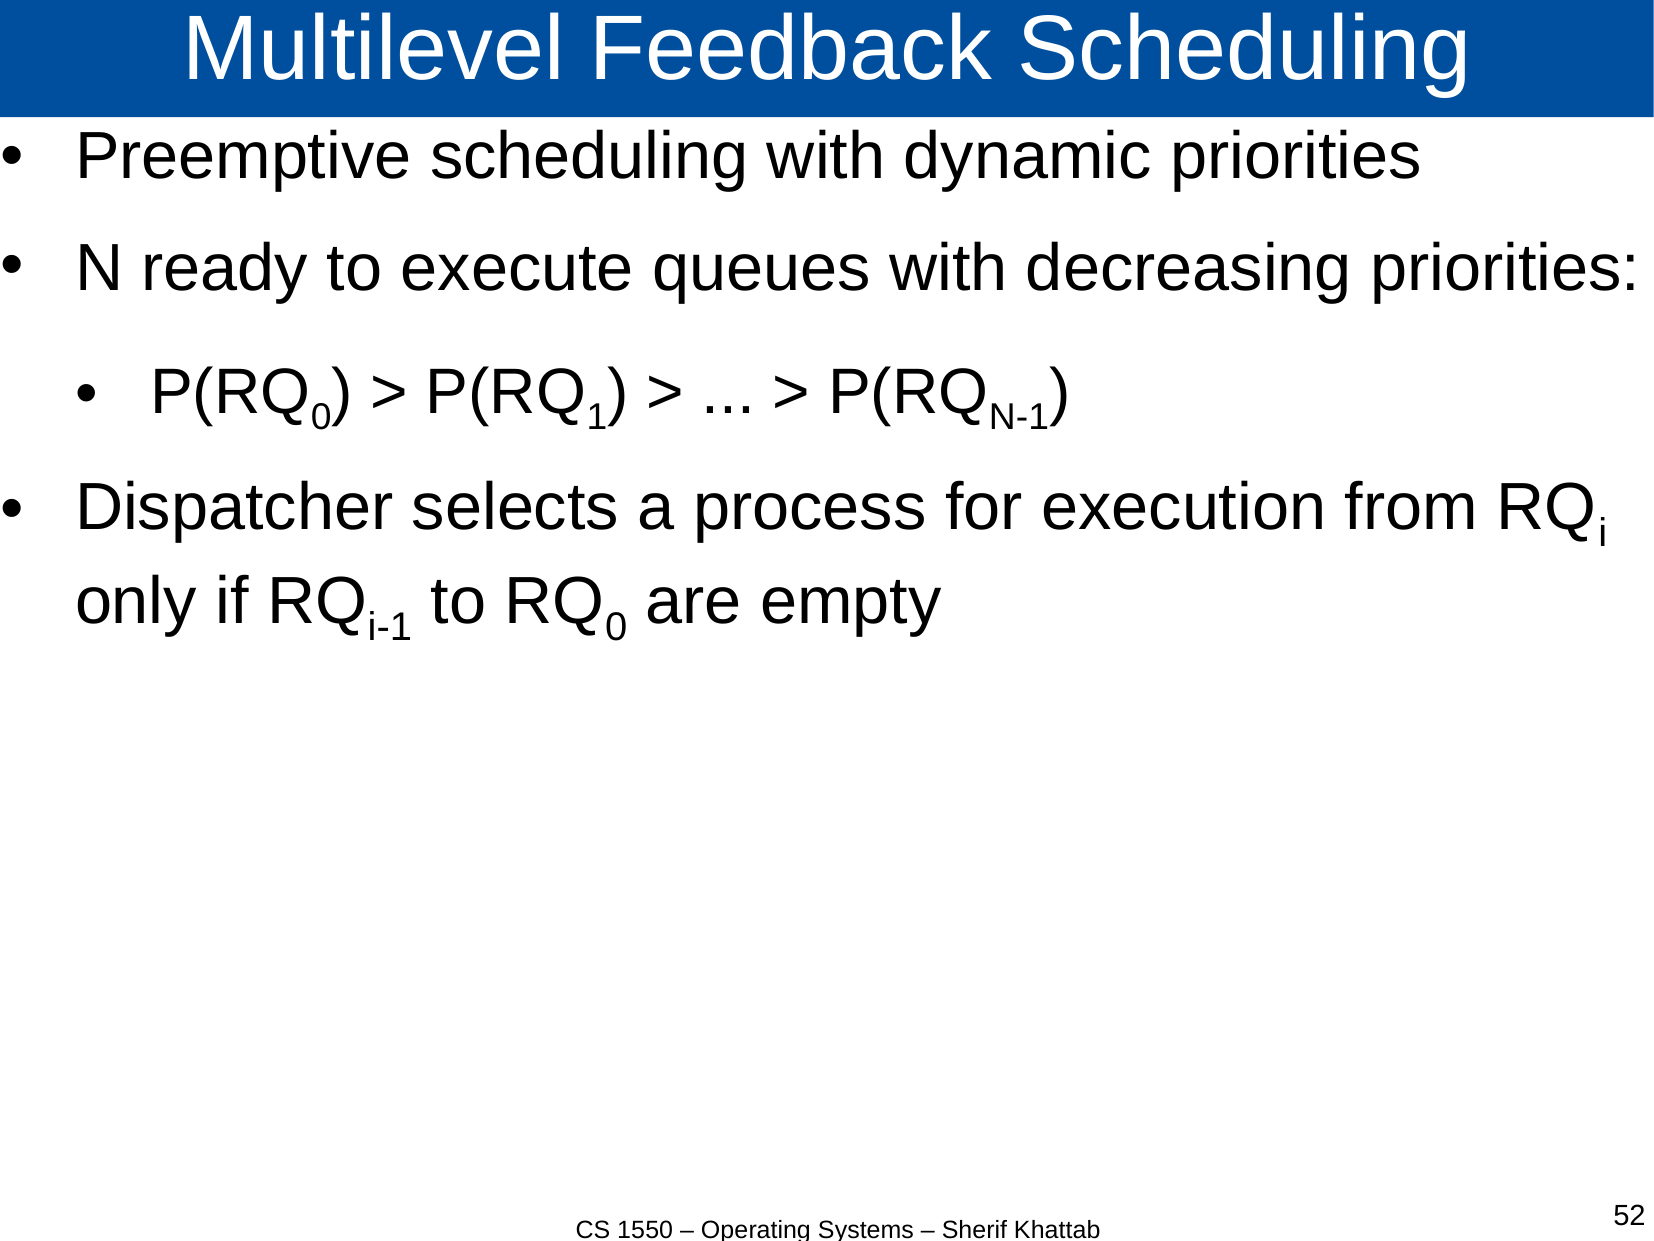

# Multilevel Feedback Scheduling
Preemptive scheduling with dynamic priorities
N ready to execute queues with decreasing priorities:
P(RQ0) > P(RQ1) > ... > P(RQN-1)
Dispatcher selects a process for execution from RQi only if RQi-1 to RQ0 are empty

CS 1550 – Operating Systems – Sherif Khattab
52